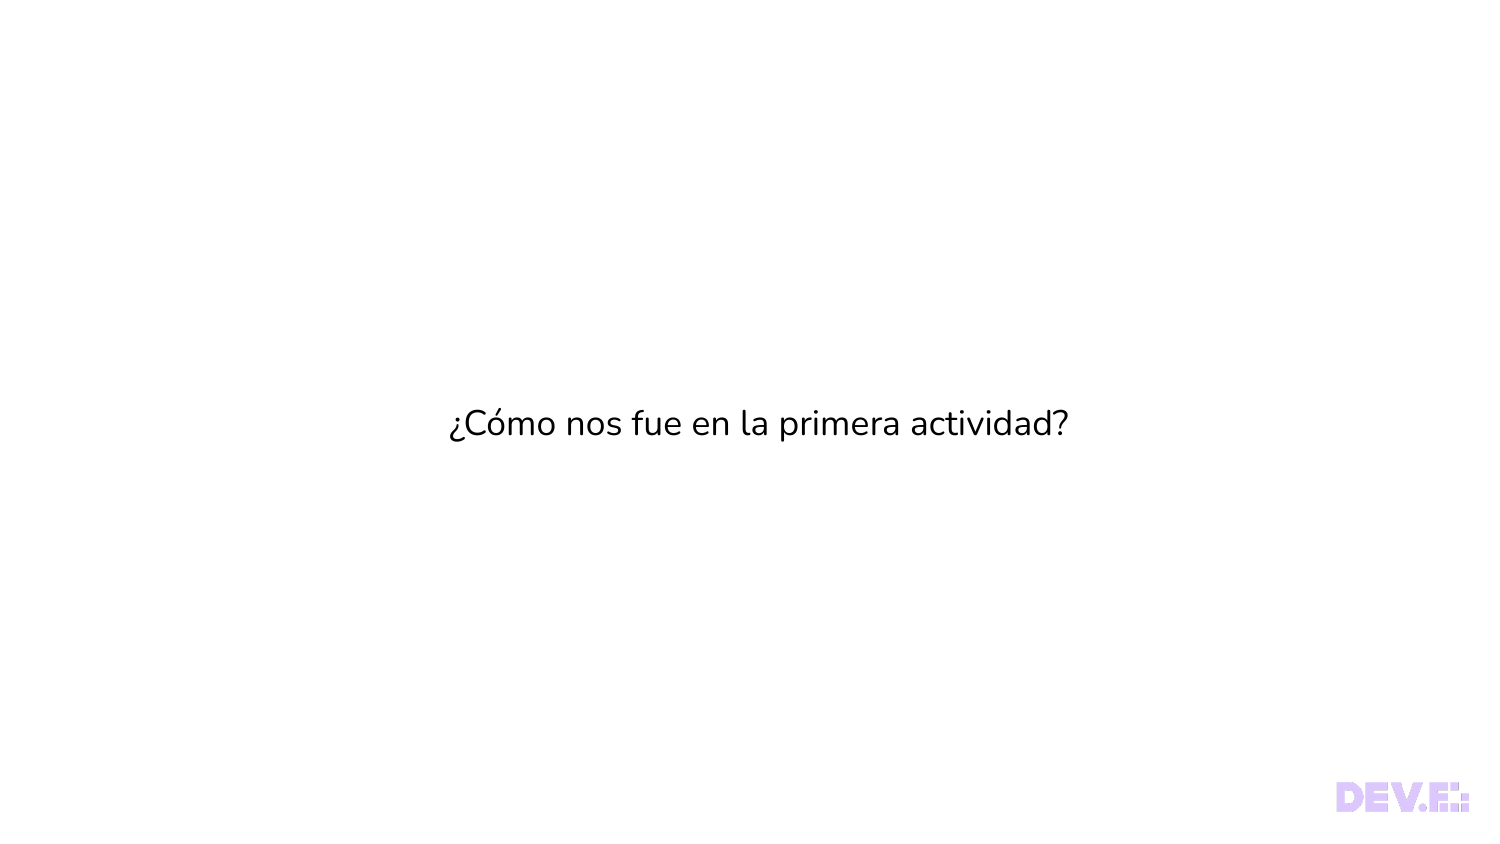

¿Cómo nos fue en la primera actividad?